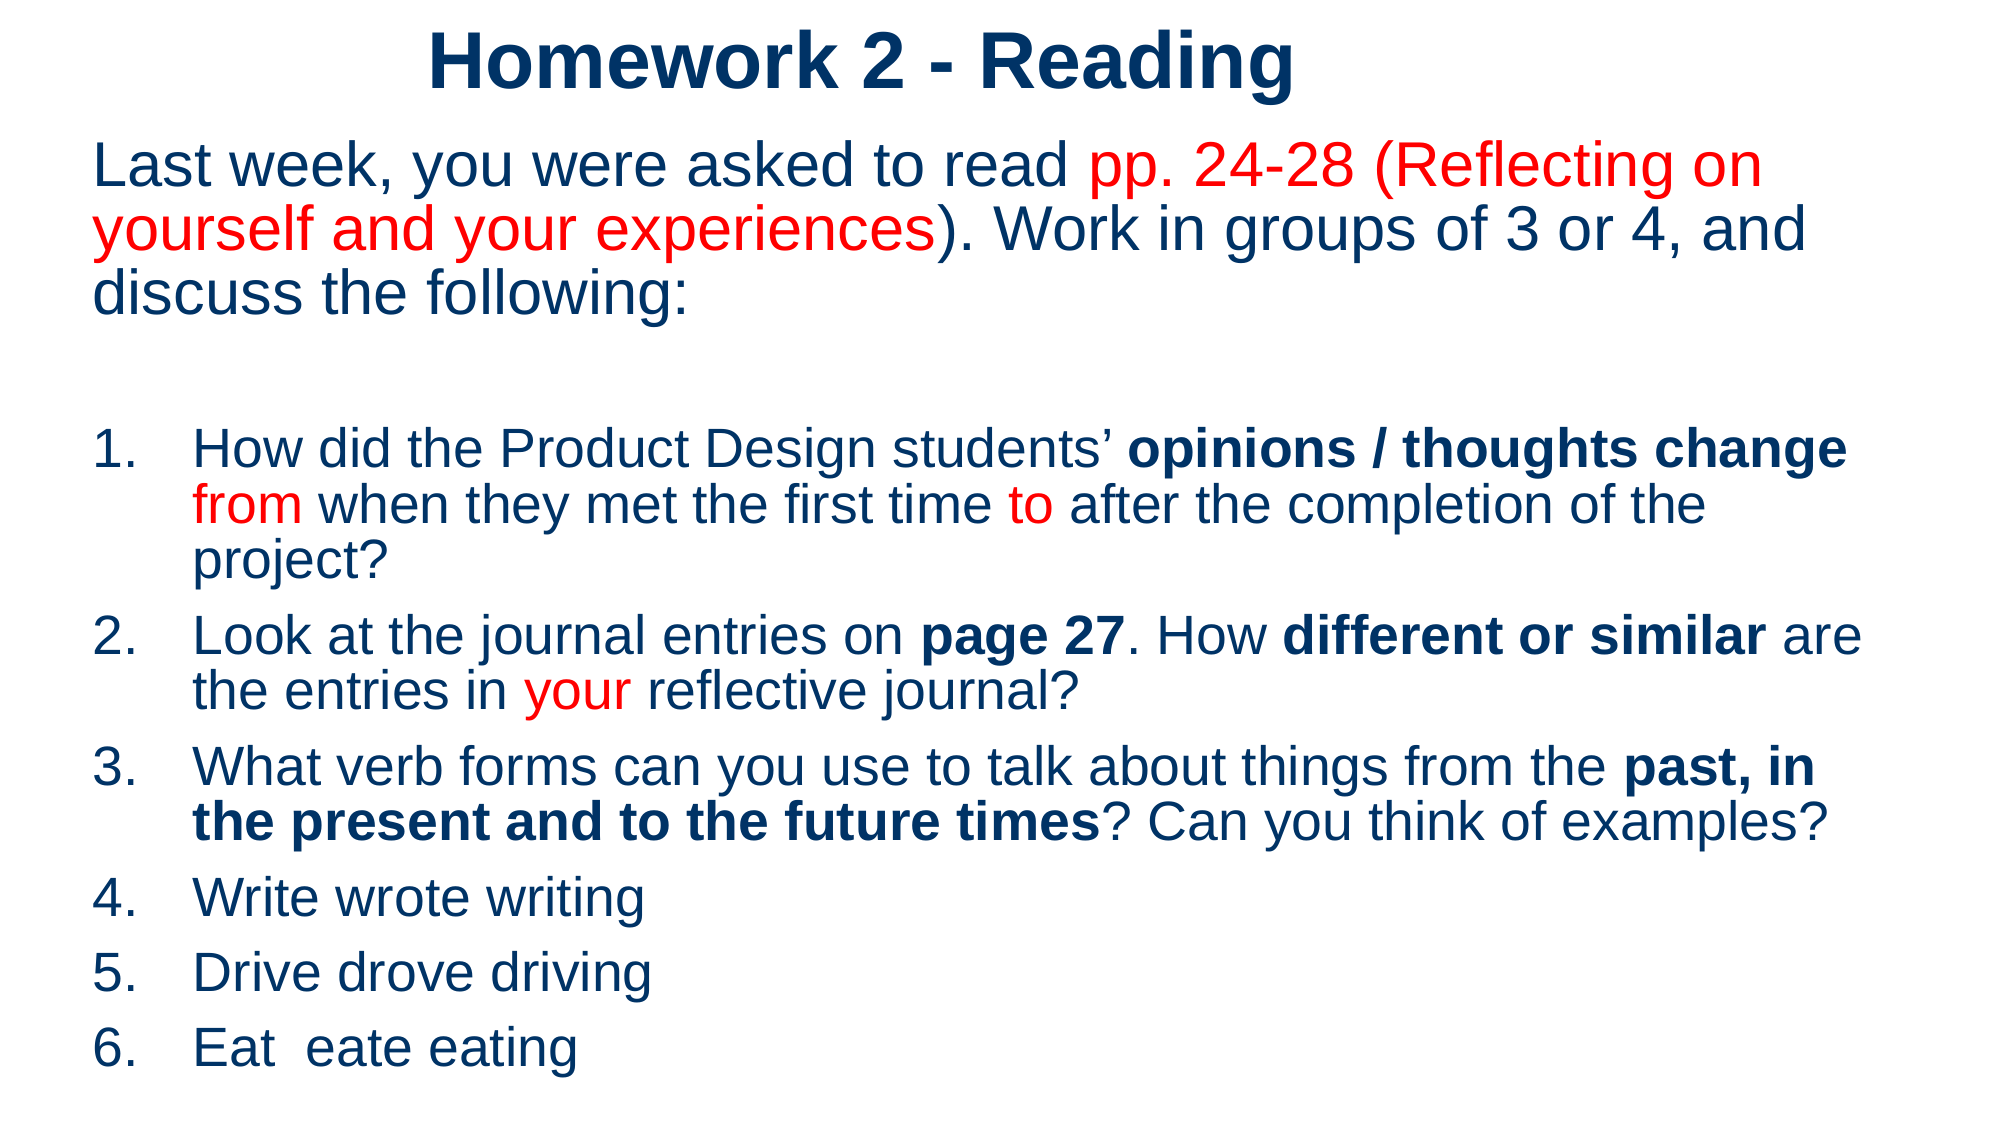

Homework 2 - Reading
Last week, you were asked to read pp. 24-28 (Reflecting on yourself and your experiences). Work in groups of 3 or 4, and discuss the following:

How did the Product Design students’ opinions / thoughts change from when they met the first time to after the completion of the project?
Look at the journal entries on page 27. How different or similar are the entries in your reflective journal?
What verb forms can you use to talk about things from the past, in the present and to the future times? Can you think of examples?
Write wrote writing
Drive drove driving
Eat  eate eating